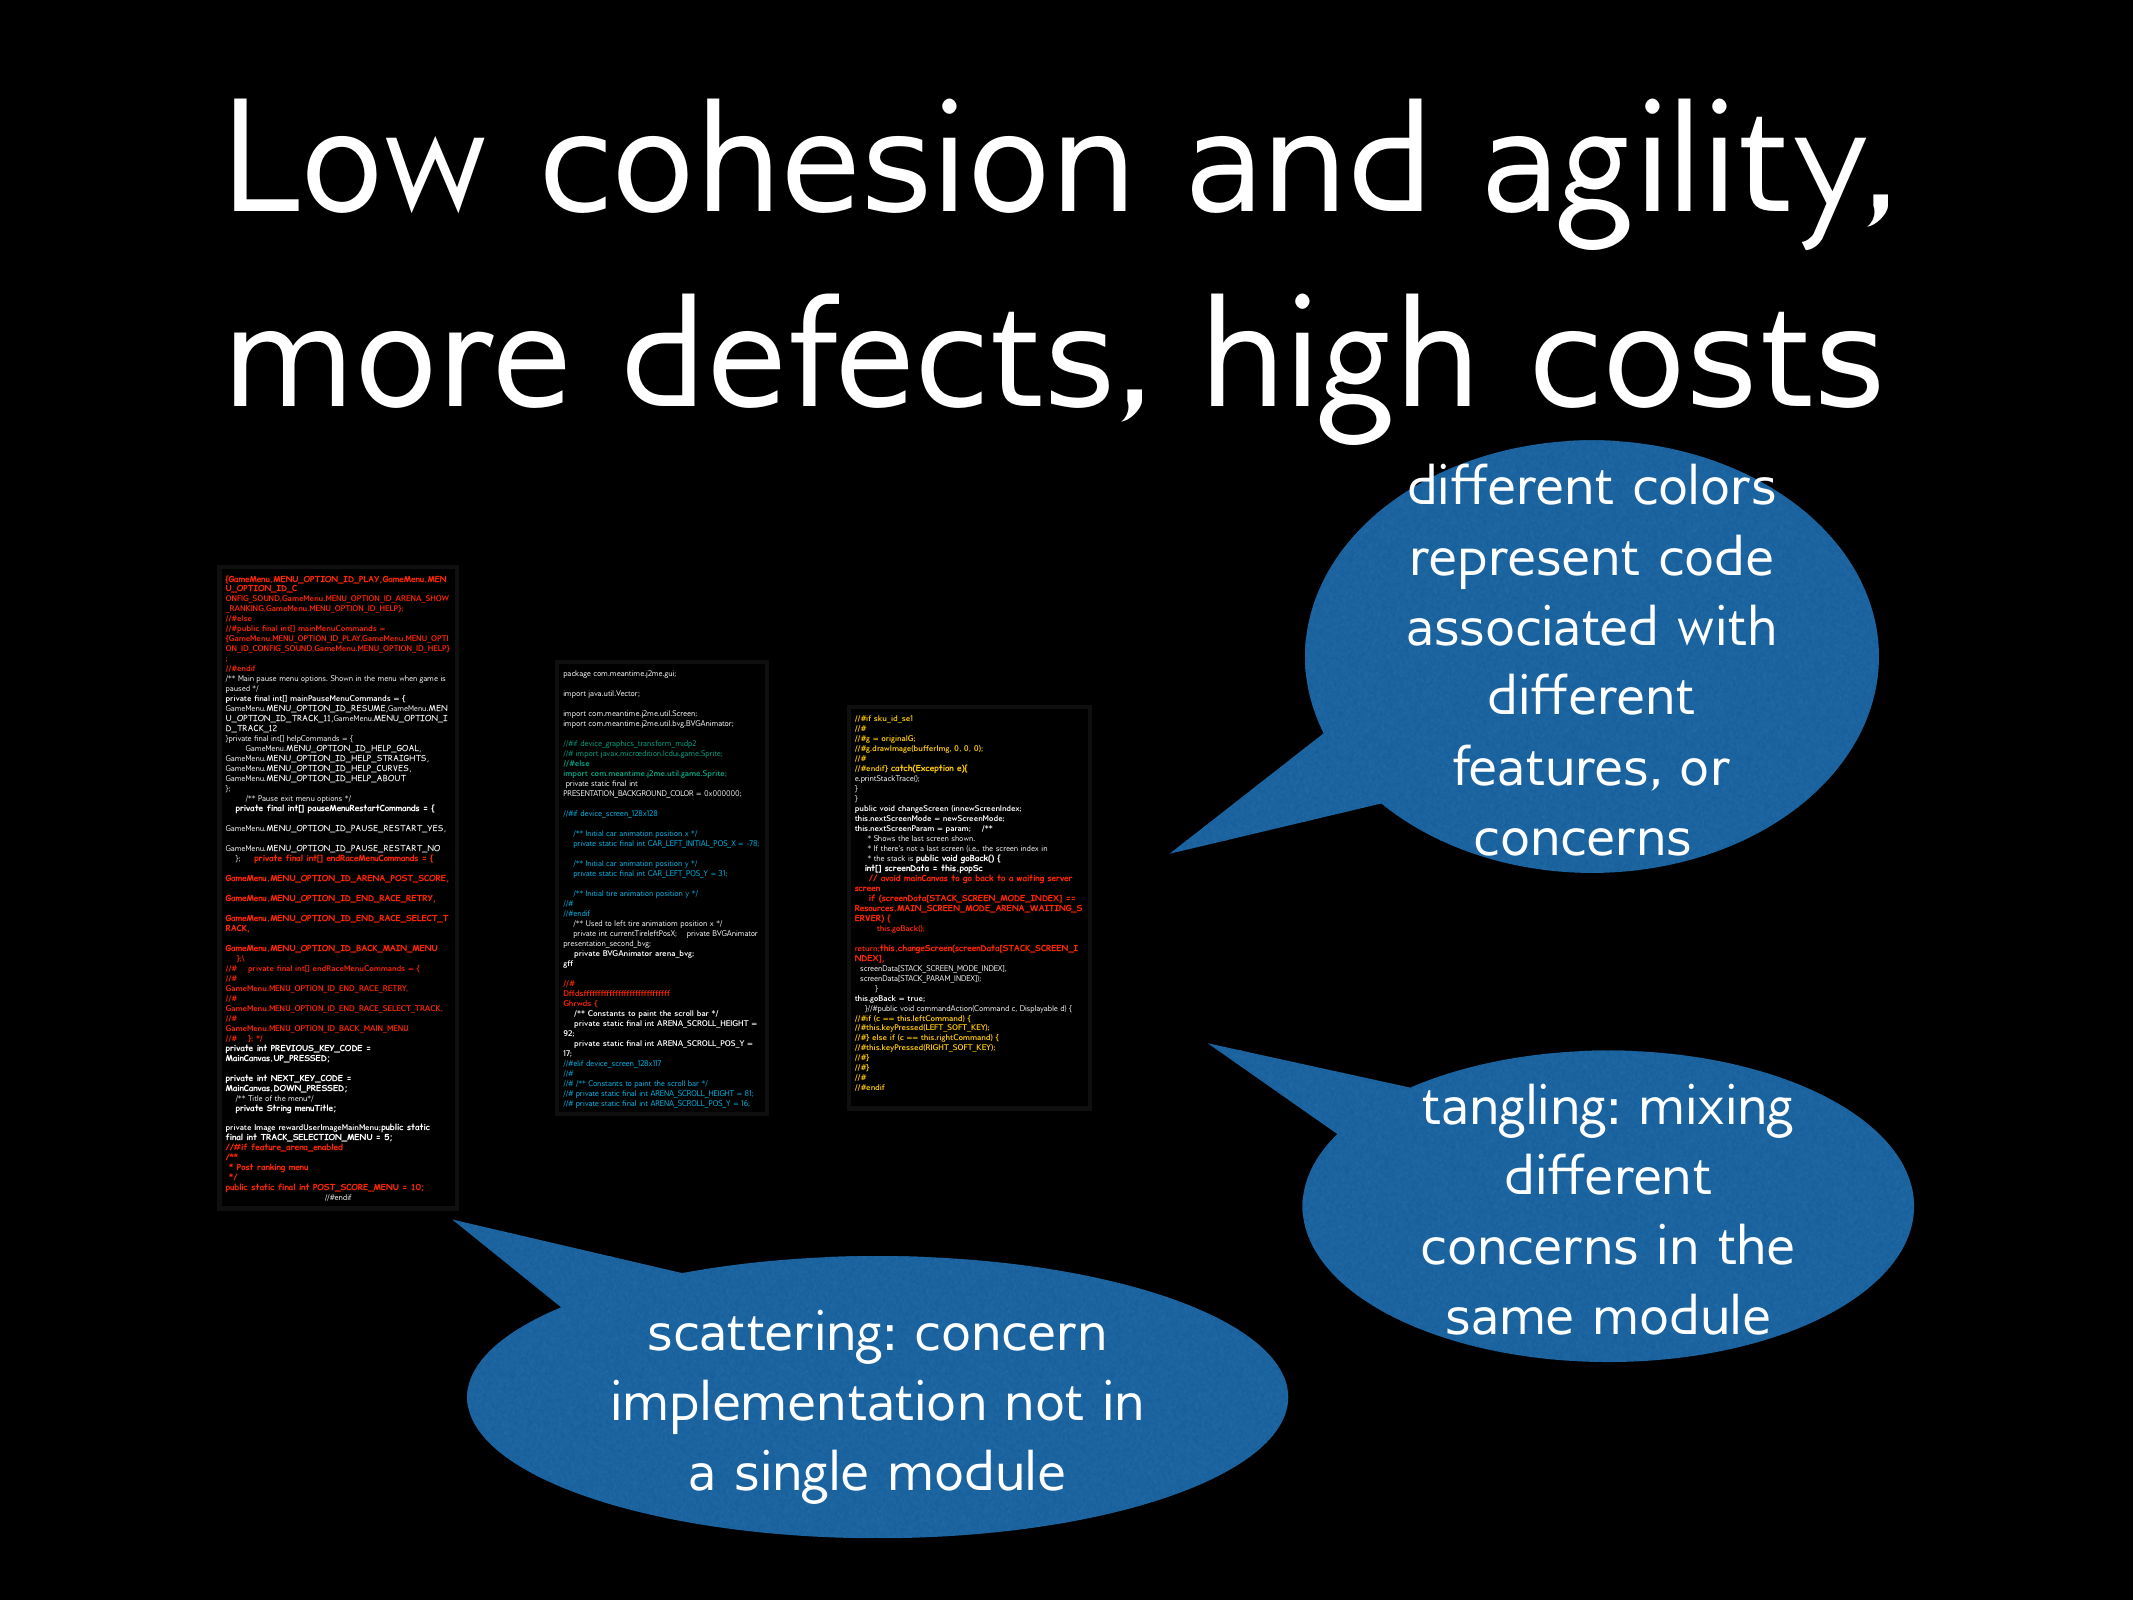

# Low cohesion and agility, more defects, high costs
different colors represent code associated with different features, or concerns
{GameMenu.MENU_OPTION_ID_PLAY,GameMenu.MENU_OPTION_ID_C
ONFIG_SOUND,GameMenu.MENU_OPTION_ID_ARENA_SHOW_RANKING,GameMenu.MENU_OPTION_ID_HELP};
//#else
//#public final int[] mainMenuCommands = {GameMenu.MENU_OPTION_ID_PLAY,GameMenu.MENU_OPTION_ID_CONFIG_SOUND,GameMenu.MENU_OPTION_ID_HELP};
//#endif
/** Main pause menu options. Shown in the menu when game is paused */
private final int[] mainPauseMenuCommands = {
GameMenu.MENU_OPTION_ID_RESUME,GameMenu.MENU_OPTION_ID_TRACK_11,GameMenu.MENU_OPTION_ID_TRACK_12
}private final int[] helpCommands = {
        GameMenu.MENU_OPTION_ID_HELP_GOAL,
GameMenu.MENU_OPTION_ID_HELP_STRAIGHTS,
GameMenu.MENU_OPTION_ID_HELP_CURVES,
GameMenu.MENU_OPTION_ID_HELP_ABOUT
};
        /** Pause exit menu options */
    private final int[] pauseMenuRestartCommands = {
            GameMenu.MENU_OPTION_ID_PAUSE_RESTART_YES,
            GameMenu.MENU_OPTION_ID_PAUSE_RESTART_NO
    };    private final int[] endRaceMenuCommands = {
    GameMenu.MENU_OPTION_ID_ARENA_POST_SCORE,
            GameMenu.MENU_OPTION_ID_END_RACE_RETRY,
            GameMenu.MENU_OPTION_ID_END_RACE_SELECT_TRACK,
            GameMenu.MENU_OPTION_ID_BACK_MAIN_MENU
    };\
//#    private final int[] endRaceMenuCommands = {
//#            GameMenu.MENU_OPTION_ID_END_RACE_RETRY,
//#            GameMenu.MENU_OPTION_ID_END_RACE_SELECT_TRACK,
//#            GameMenu.MENU_OPTION_ID_BACK_MAIN_MENU
//#    }; */
private int PREVIOUS_KEY_CODE = MainCanvas.UP_PRESSED;

private int NEXT_KEY_CODE = MainCanvas.DOWN_PRESSED;
    /** Title of the menu*/
    private String menuTitle;

private Image rewardUserImageMainMenu;public static final int TRACK_SELECTION_MENU = 5;
//#if feature_arena_enabled
/**
 * Post ranking menu
 */
public static final int POST_SCORE_MENU = 10;
//#endif
package com.meantime.j2me.gui;

import java.util.Vector;

import com.meantime.j2me.util.Screen;
import com.meantime.j2me.util.bvg.BVGAnimator;

//#if device_graphics_transform_midp2
//# import javax.microedition.lcdui.game.Sprite;
//#else
import com.meantime.j2me.util.game.Sprite;
 private static final int PRESENTATION_BACKGROUND_COLOR = 0x000000;

//#if device_screen_128x128

    /** Initial car animation position x */
    private static final int CAR_LEFT_INITIAL_POS_X = -78;

    /** Initial car animation position y */
    private static final int CAR_LEFT_POS_Y = 31;

    /** Initial tire animation position y */
//#
//#endif
    /** Used to left tire animatiom position x */
    private int currentTireleftPosX;    private BVGAnimator presentation_second_bvg;
    private BVGAnimator arena_bvg;
gff

//#
Dffdsffffffffffffffffffffffffffffff
Ghrwds {
    /** Constants to paint the scroll bar */
    private static final int ARENA_SCROLL_HEIGHT = 92;
    private static final int ARENA_SCROLL_POS_Y = 17;
//#elif device_screen_128x117
//#
//# /** Constants to paint the scroll bar */
//# private static final int ARENA_SCROLL_HEIGHT = 81;
//# private static final int ARENA_SCROLL_POS_Y = 16;
//#if sku_id_se1
//#
//#g = originalG;
//#g.drawImage(bufferImg, 0, 0, 0);
//#
//#endif} catch(Exception e){
e.printStackTrace();
}
}
public void changeScreen (innewScreenIndex;
this.nextScreenMode = newScreenMode;
this.nextScreenParam = param;    /**
     * Shows the last screen shown.
     * If there's not a last screen (i.e., the screen index in
     * the stack is public void goBack() {
    int[] screenData = this.popSc
    // avoid mainCanvas to go back to a waiting server screen
    if (screenData[STACK_SCREEN_MODE_INDEX] == Resources.MAIN_SCREEN_MODE_ARENA_WAITING_SERVER) {
        this.goBack();
        return;this.changeScreen(screenData[STACK_SCREEN_INDEX],
  screenData[STACK_SCREEN_MODE_INDEX],
  screenData[STACK_PARAM_INDEX]);
        }
this.goBack = true;
    }//#public void commandAction(Command c, Displayable d) {
//#if (c == this.leftCommand) {
//#this.keyPressed(LEFT_SOFT_KEY);
//#} else if (c == this.rightCommand) {
//#this.keyPressed(RIGHT_SOFT_KEY);
//#}
//#}
//#
//#endif

tangling: mixing different concerns in the same module
scattering: concern implementation not in a single module